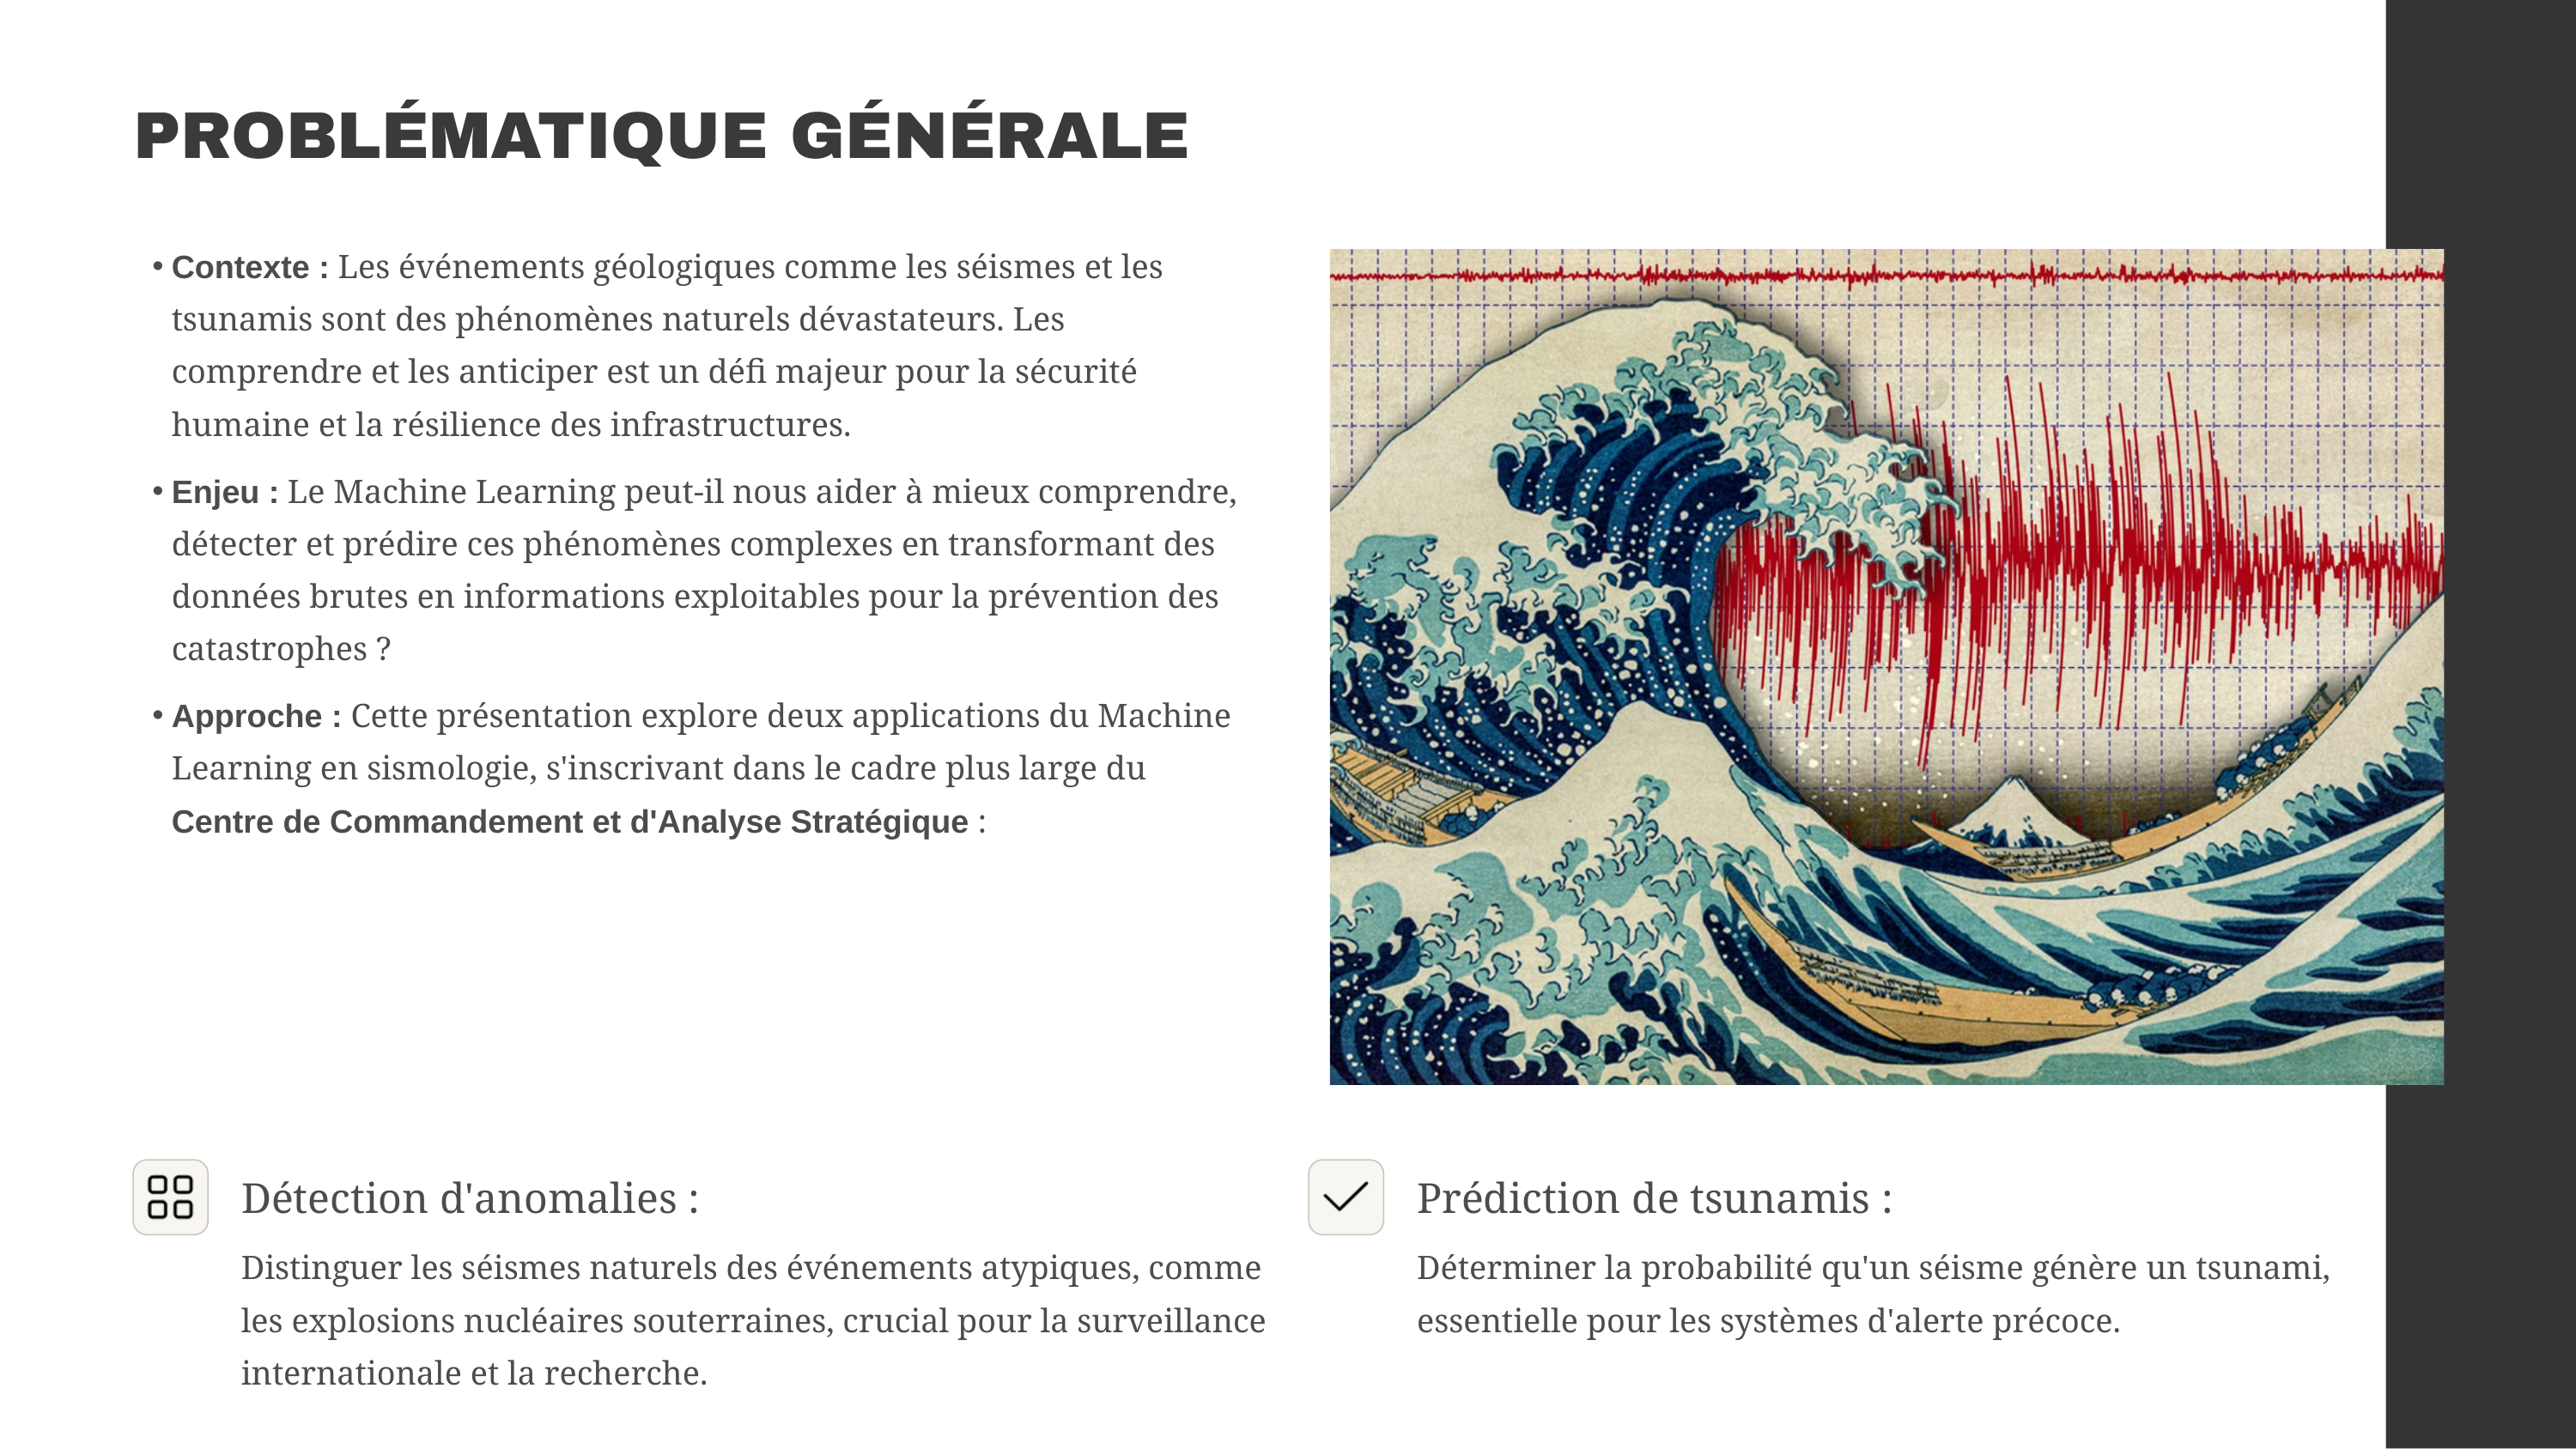

PROBLÉMATIQUE GÉNÉRALE
Contexte : Les événements géologiques comme les séismes et les tsunamis sont des phénomènes naturels dévastateurs. Les comprendre et les anticiper est un défi majeur pour la sécurité humaine et la résilience des infrastructures.

Enjeu : Le Machine Learning peut-il nous aider à mieux comprendre, détecter et prédire ces phénomènes complexes en transformant des données brutes en informations exploitables pour la prévention des catastrophes ?
Approche : Cette présentation explore deux applications du Machine Learning en sismologie, s'inscrivant dans le cadre plus large du Centre de Commandement et d'Analyse Stratégique :

Détection d'anomalies :
Prédiction de tsunamis :
Distinguer les séismes naturels des événements atypiques, comme les explosions nucléaires souterraines, crucial pour la surveillance internationale et la recherche.
Déterminer la probabilité qu'un séisme génère un tsunami, essentielle pour les systèmes d'alerte précoce.